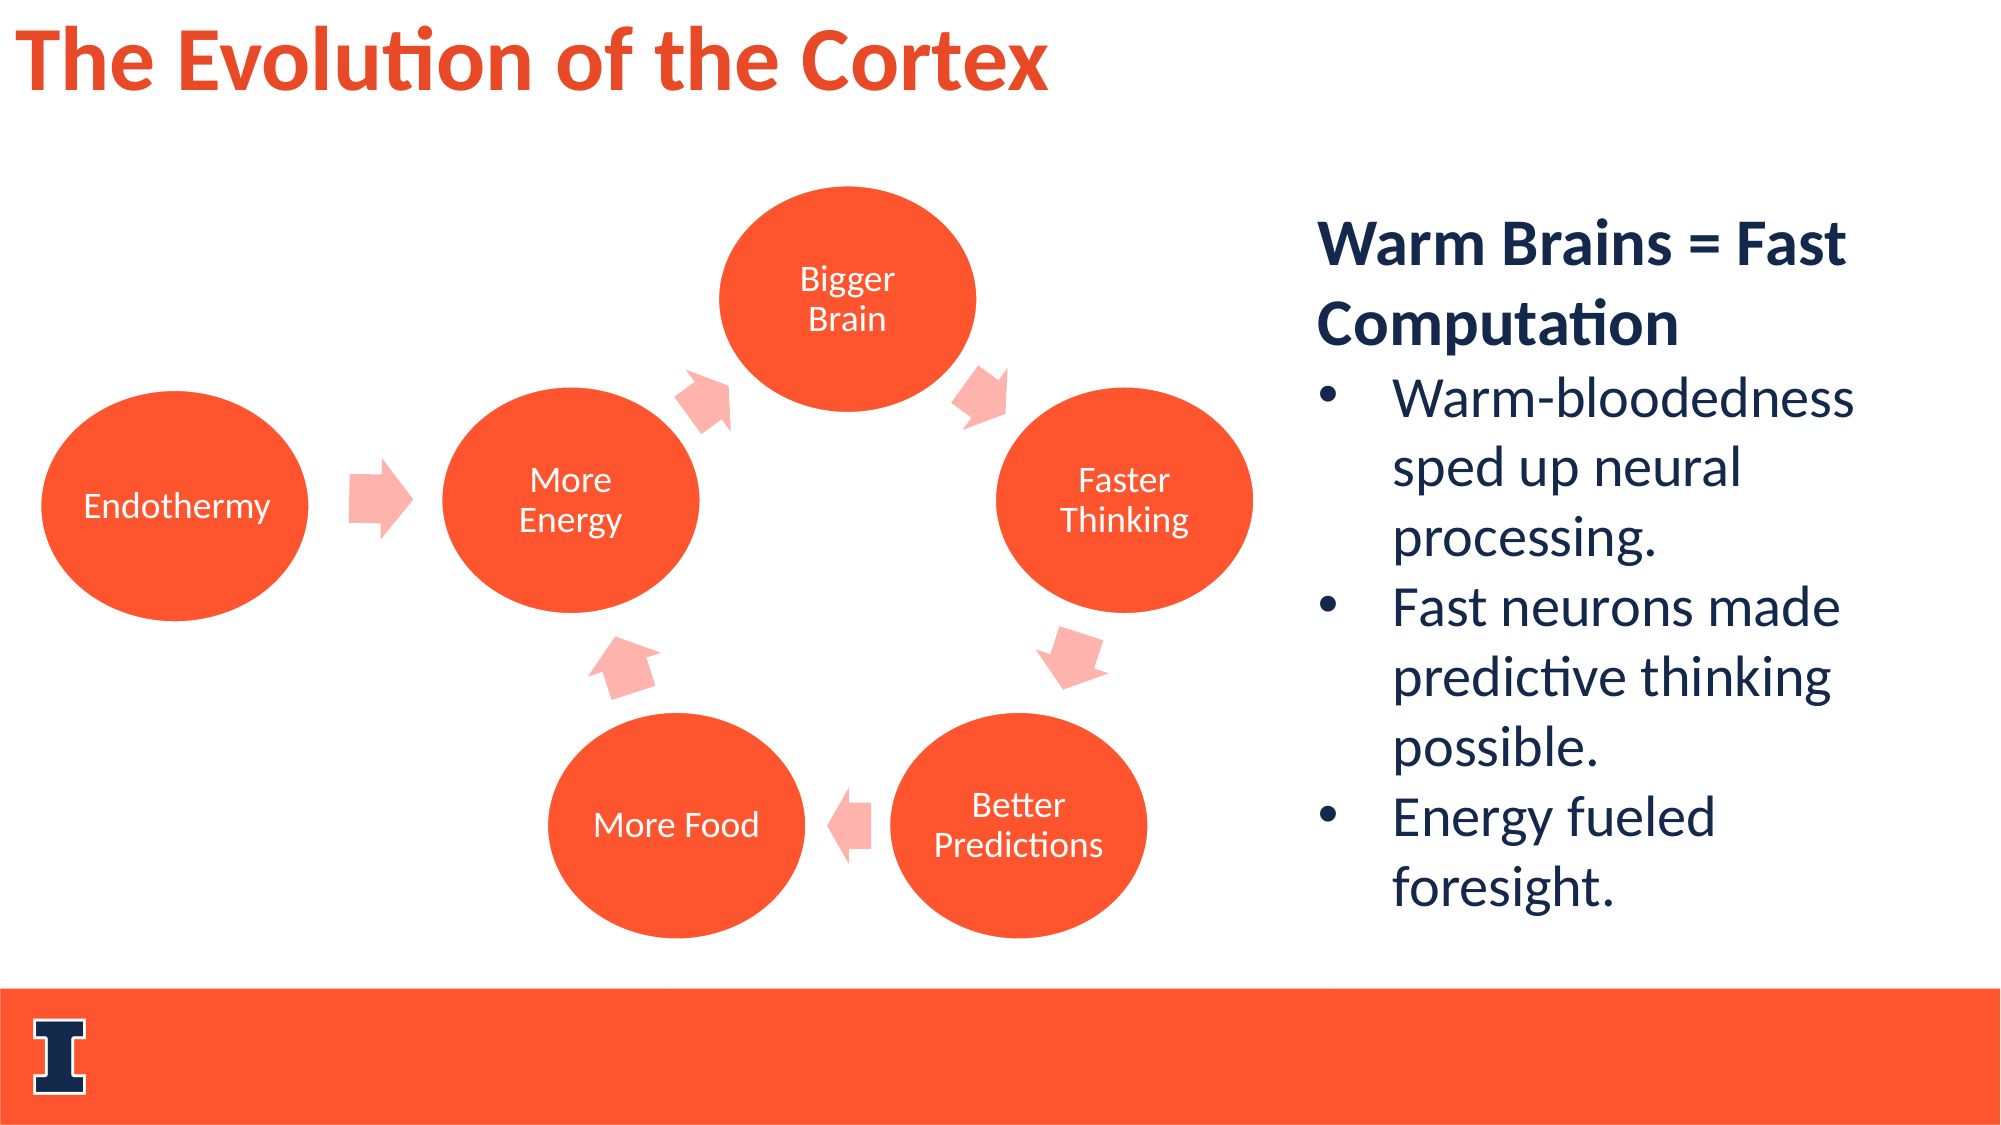

The Evolution of the Cortex
Bigger Brain

Faster Thinking

Better Predictions

More Food

More Energy

Warm Brains = Fast Computation
Warm-bloodedness sped up neural processing.
Fast neurons made predictive thinking possible.
Energy fueled foresight.

Endothermy